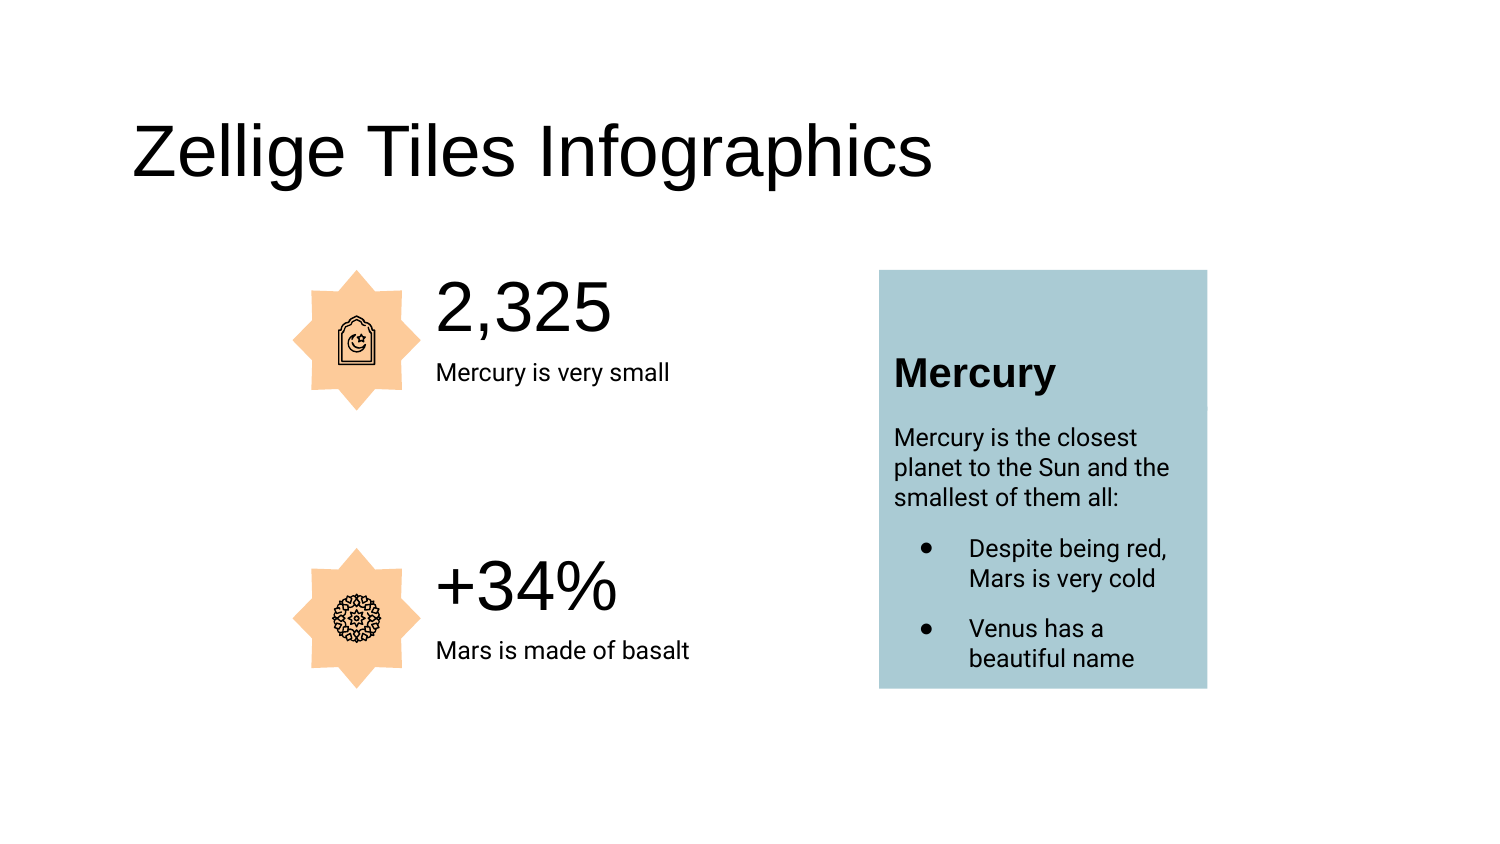

# Zellige Tiles Infographics
Mercury
Mercury is the closest planet to the Sun and the smallest of them all:
Despite being red, Mars is very cold
Venus has a beautiful name
2,325
Mercury is very small

+34%
Mars is made of basalt